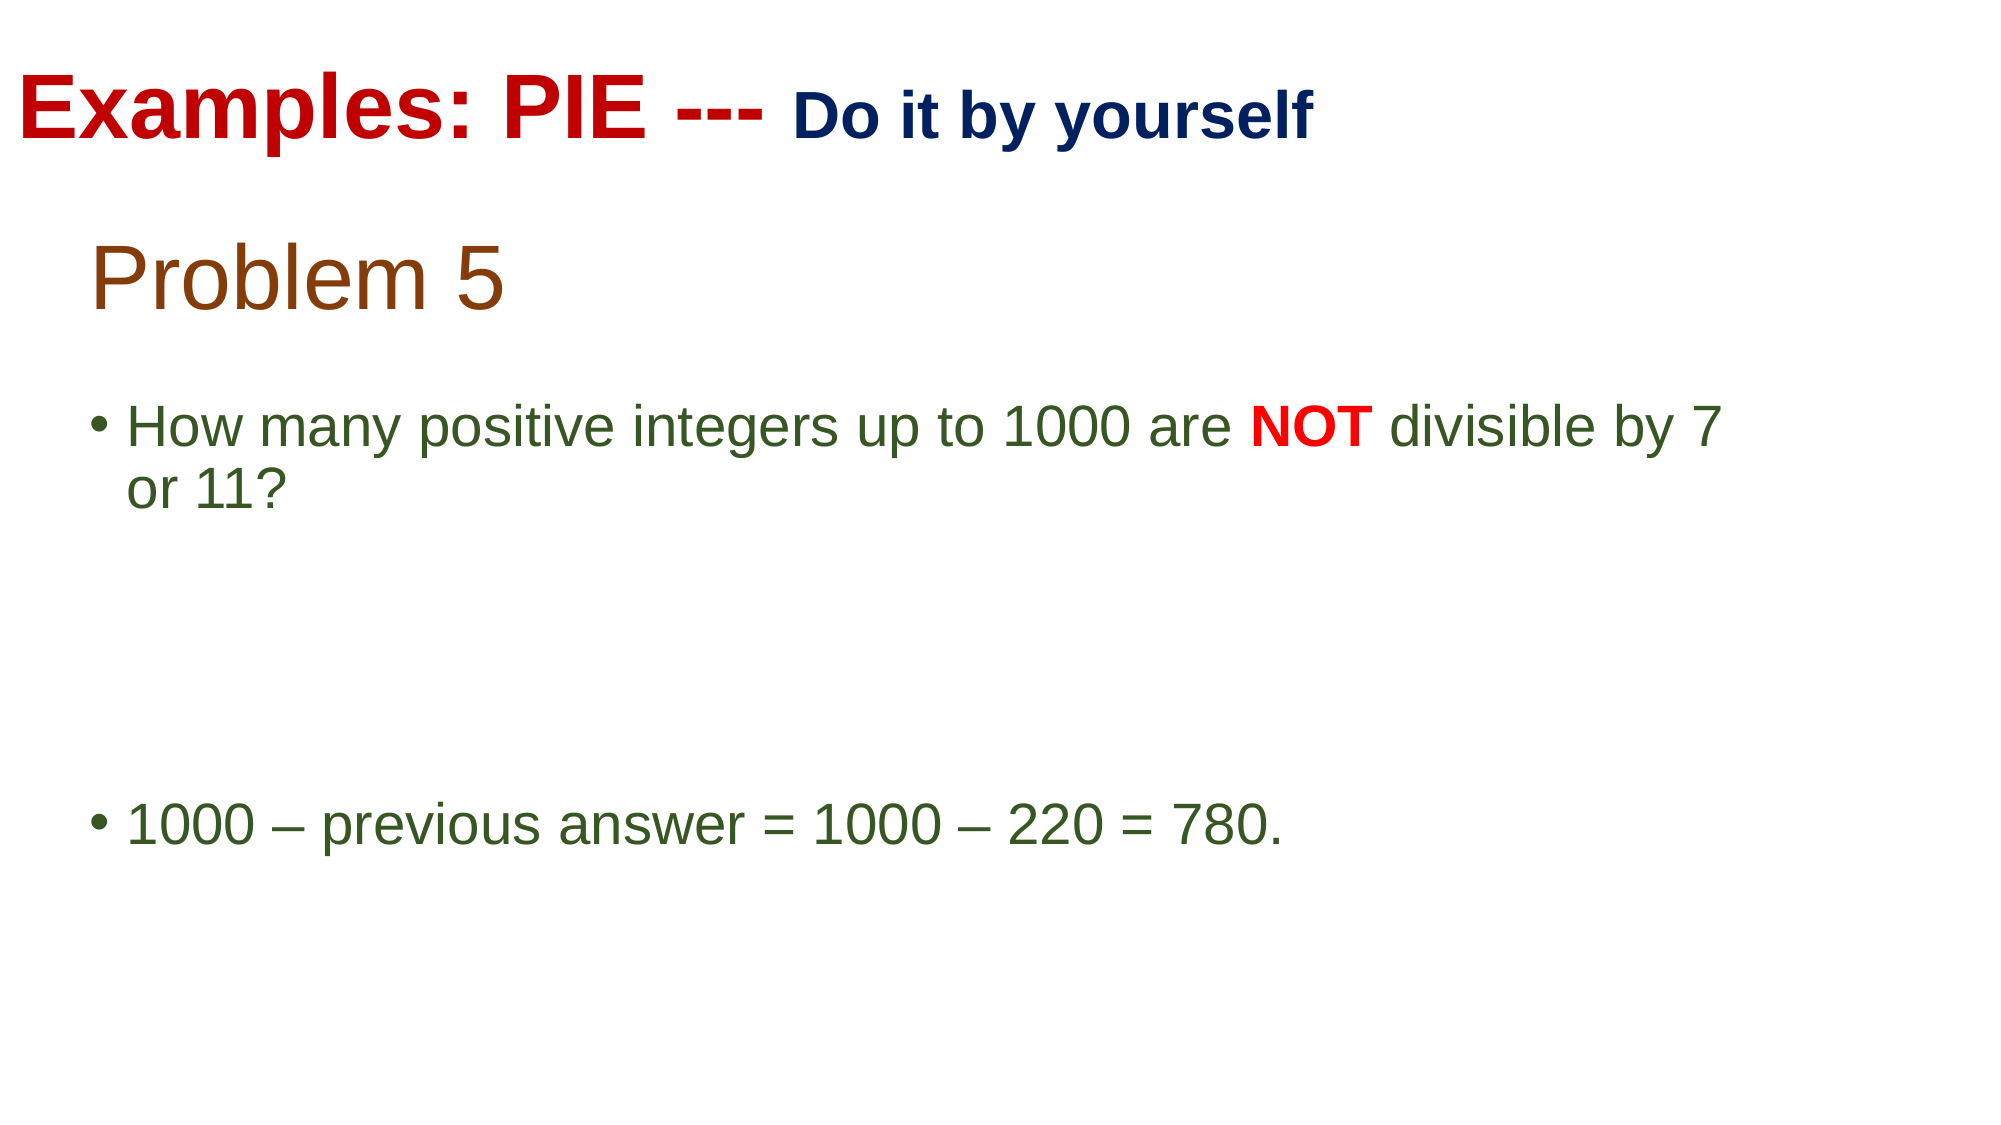

Examples: PIE --- Do it by yourself
# Problem 5
How many positive integers up to 1000 are NOT divisible by 7 or 11?

1000 – previous answer = 1000 – 220 = 780.